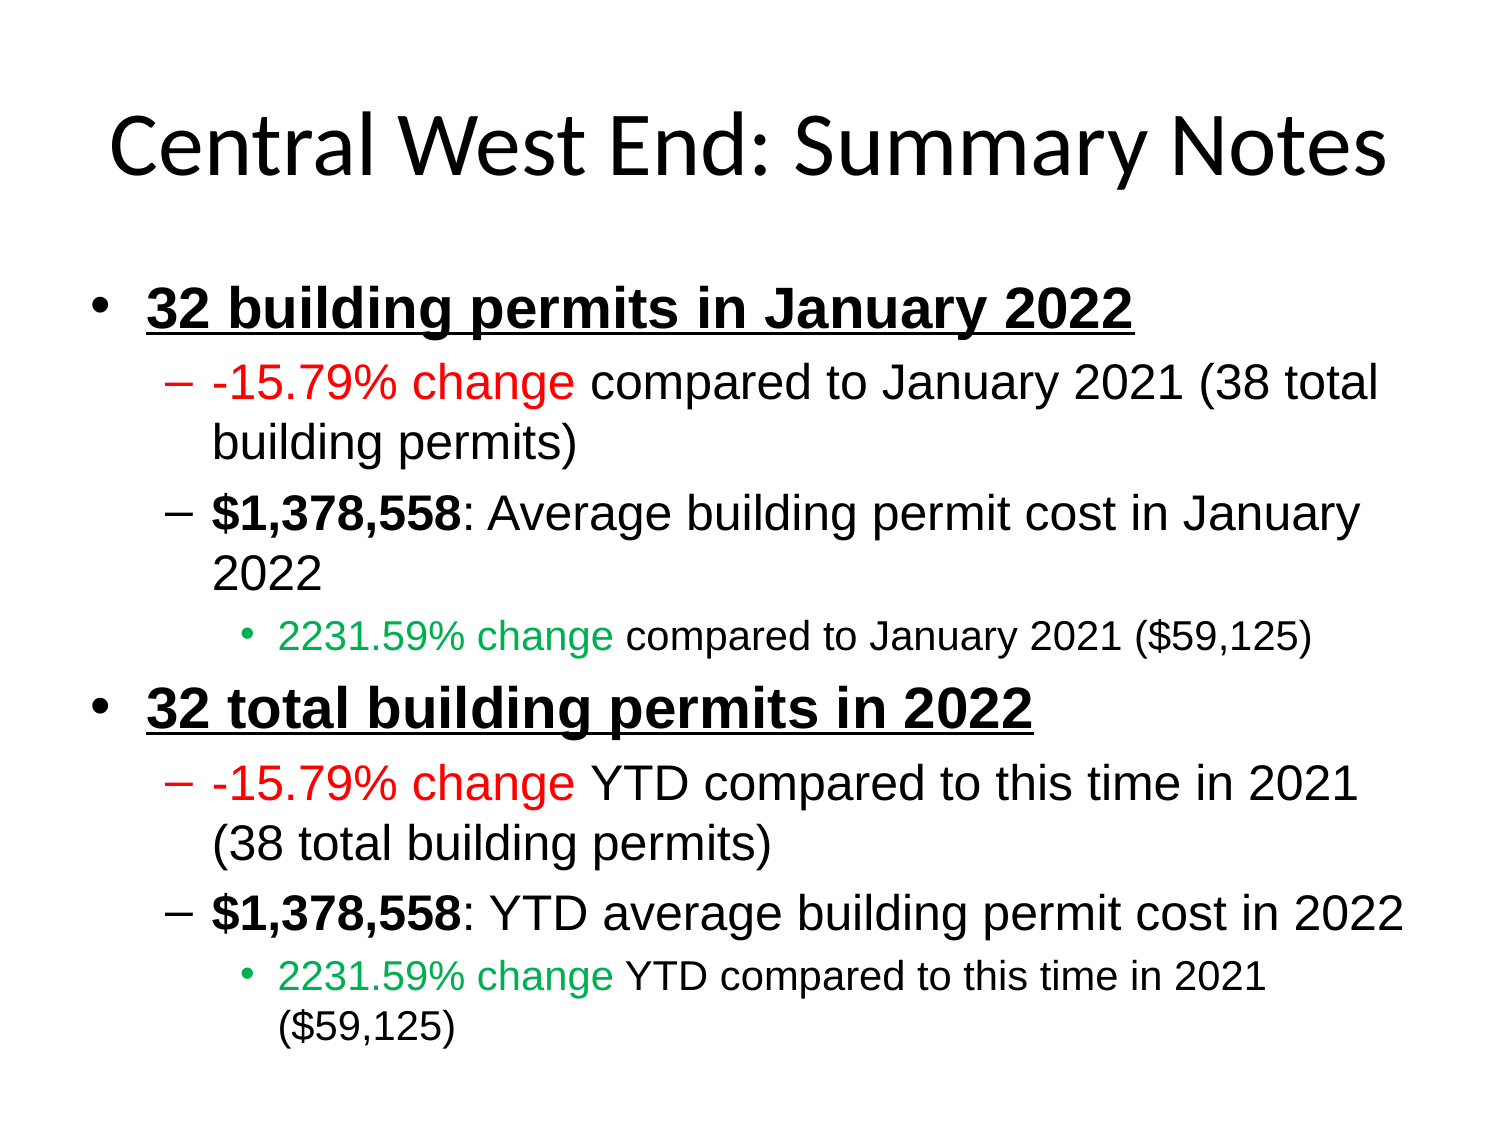

# Central West End: Summary Notes
32 building permits in January 2022
-15.79% change compared to January 2021 (38 total building permits)
$1,378,558: Average building permit cost in January 2022
2231.59% change compared to January 2021 ($59,125)
32 total building permits in 2022
-15.79% change YTD compared to this time in 2021 (38 total building permits)
$1,378,558: YTD average building permit cost in 2022
2231.59% change YTD compared to this time in 2021 ($59,125)